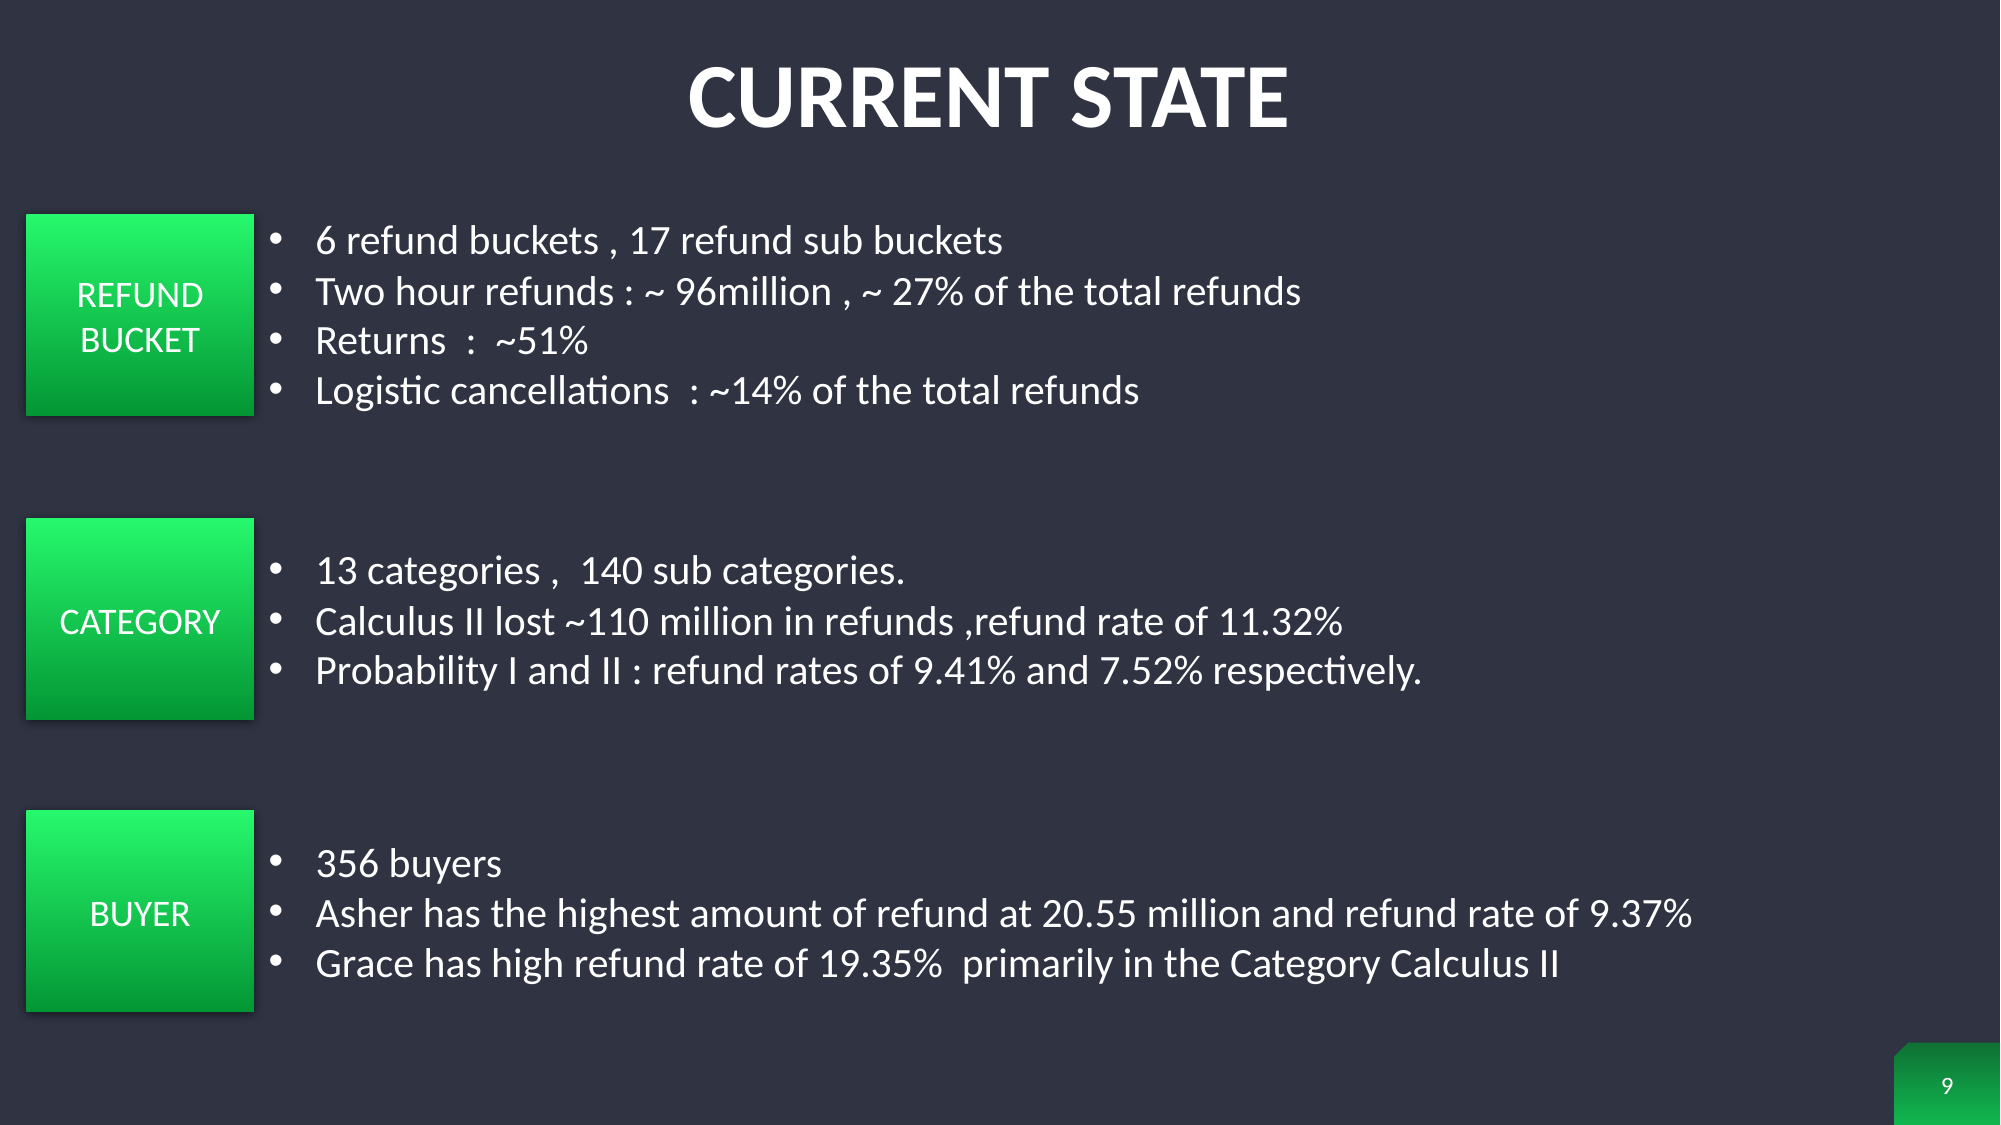

# CURRENT STATE
6 refund buckets , 17 refund sub buckets
Two hour refunds : ~ 96million , ~ 27% of the total refunds
Returns  :  ~51%
Logistic cancellations  : ~14% of the total refunds
REFUND BUCKET
CATEGORY
13 categories ,  140 sub categories.
Calculus II lost ~110 million in refunds ,refund rate of 11.32%
Probability I and II : refund rates of 9.41% and 7.52% respectively.
BUYER
356 buyers
Asher has the highest amount of refund at 20.55 million and refund rate of 9.37%
Grace has high refund rate of 19.35%  primarily in the Category Calculus II

9